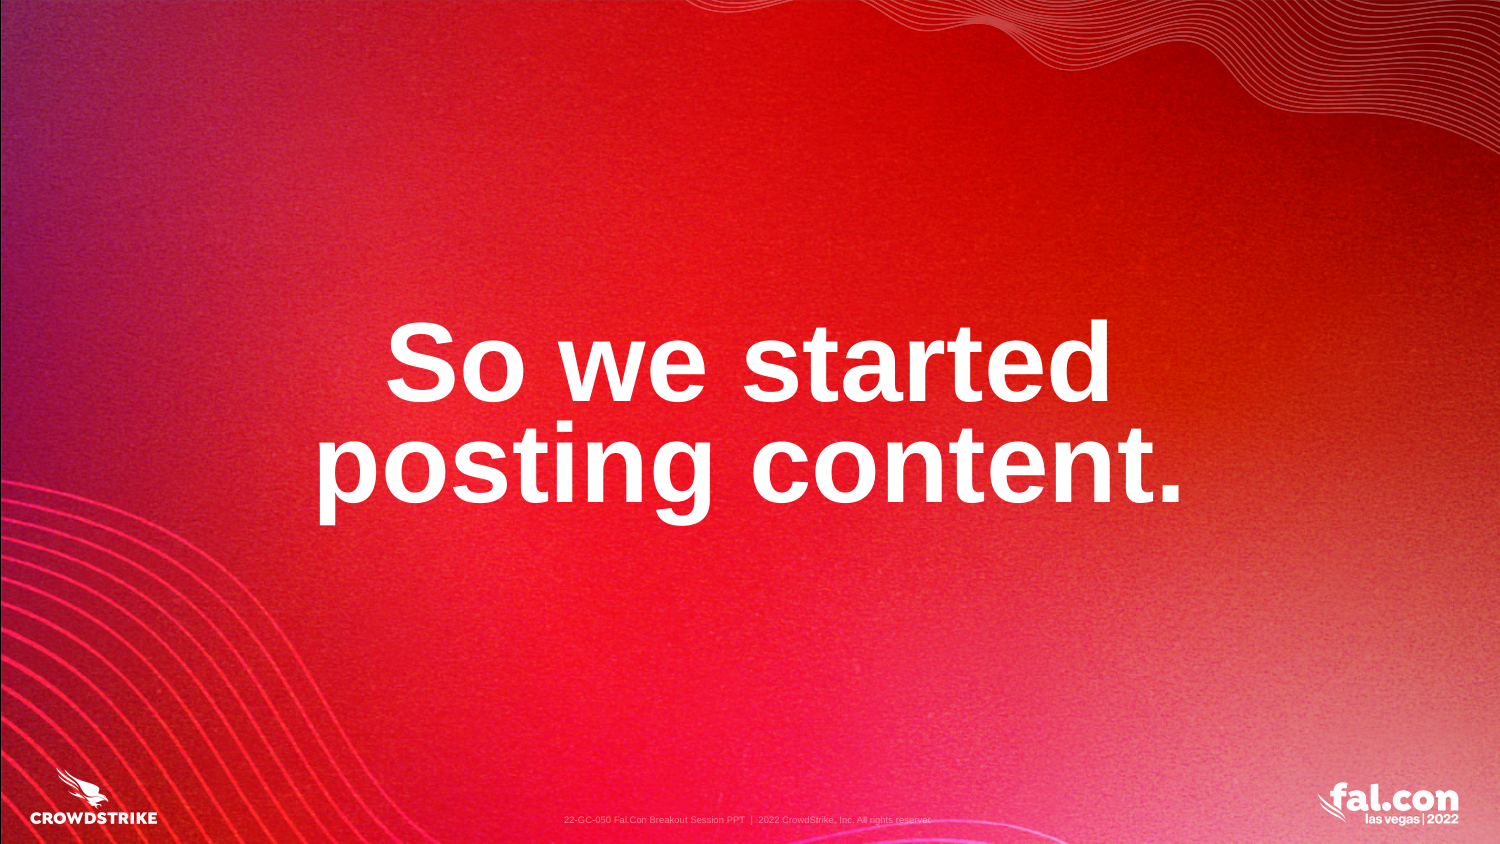

# So we started posting content.
22-GC-050 Fal.Con Breakout Session PPT  |  2022 CrowdStrike, Inc. All rights reserved.